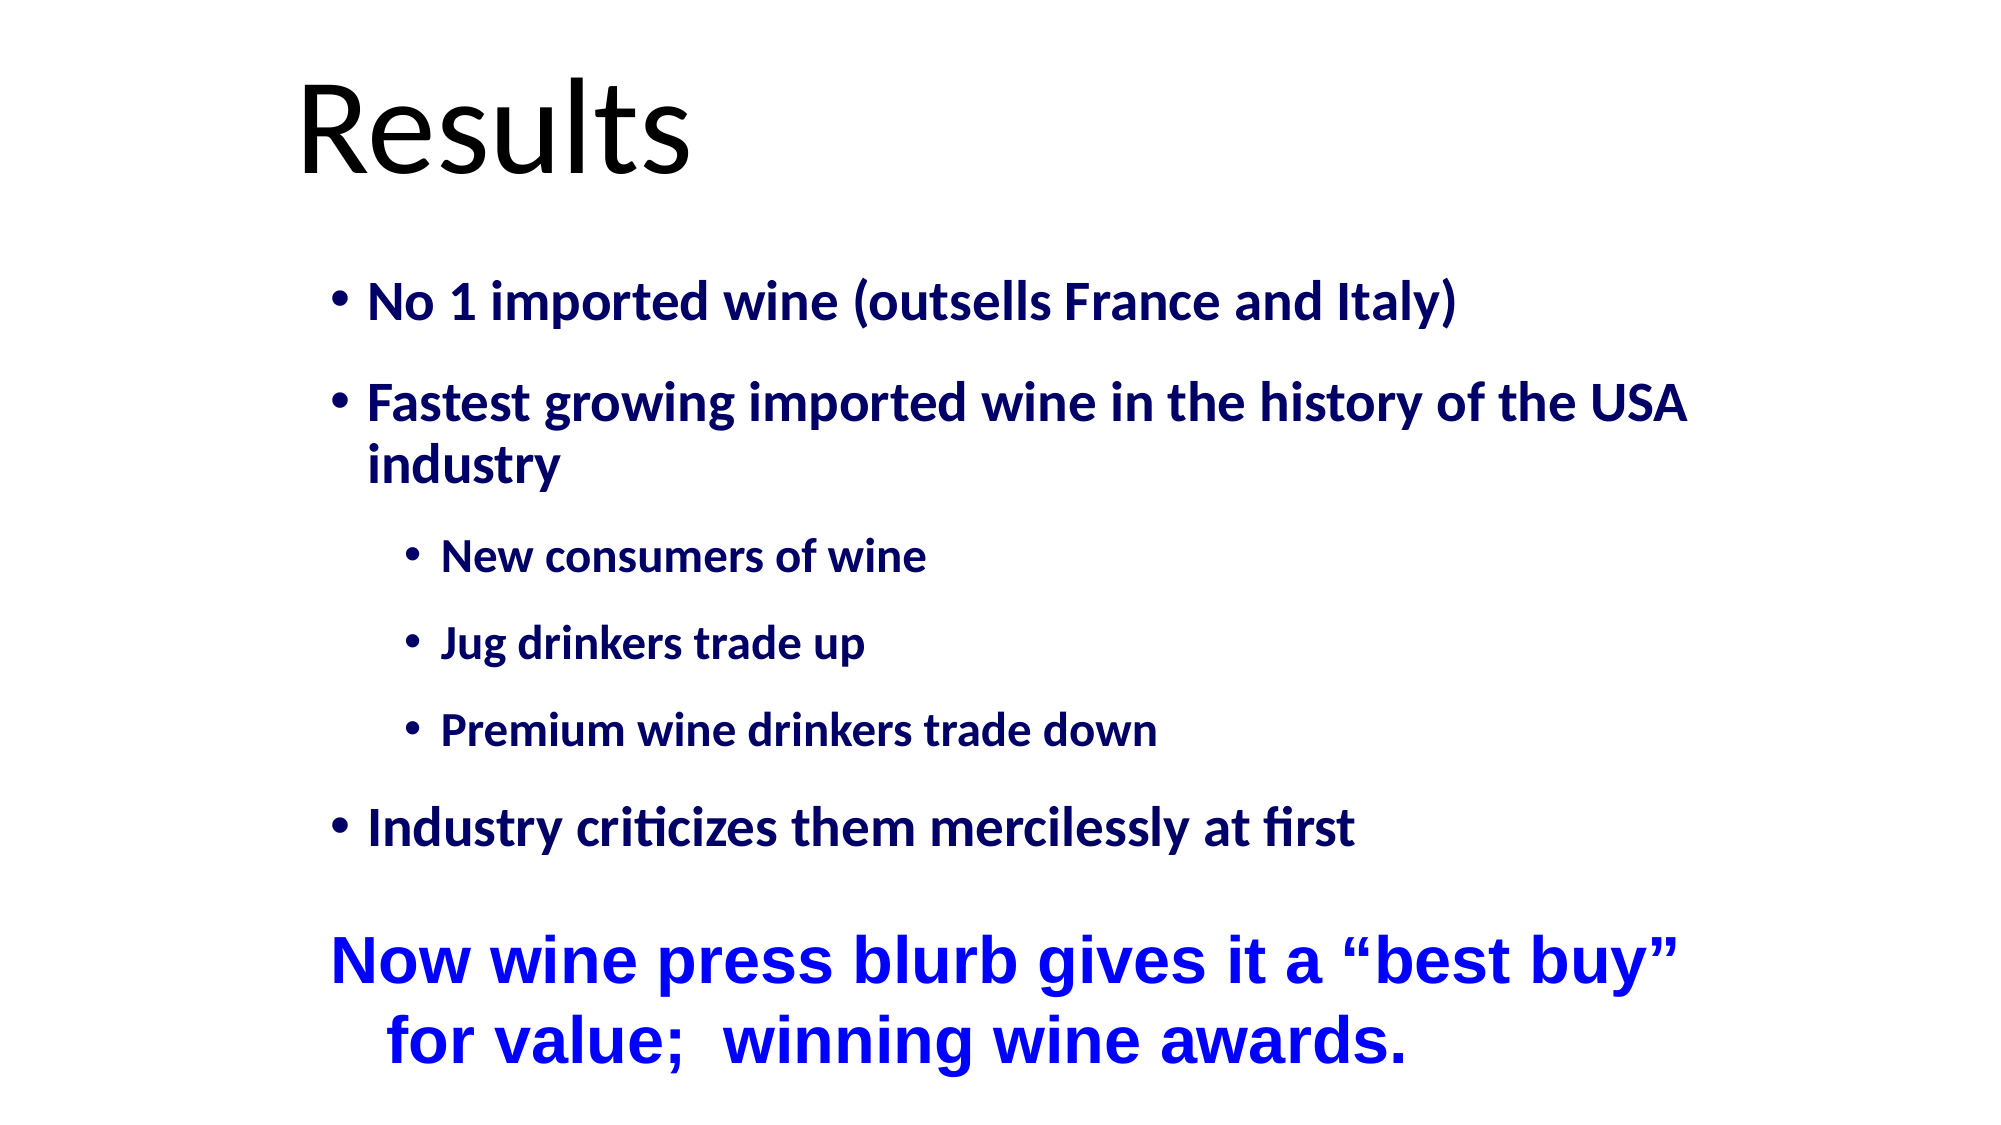

# Results
No 1 imported wine (outsells France and Italy)
Fastest growing imported wine in the history of the USA industry
New consumers of wine
Jug drinkers trade up
Premium wine drinkers trade down
Industry criticizes them mercilessly at first
Now wine press blurb gives it a “best buy” for value;  winning wine awards.